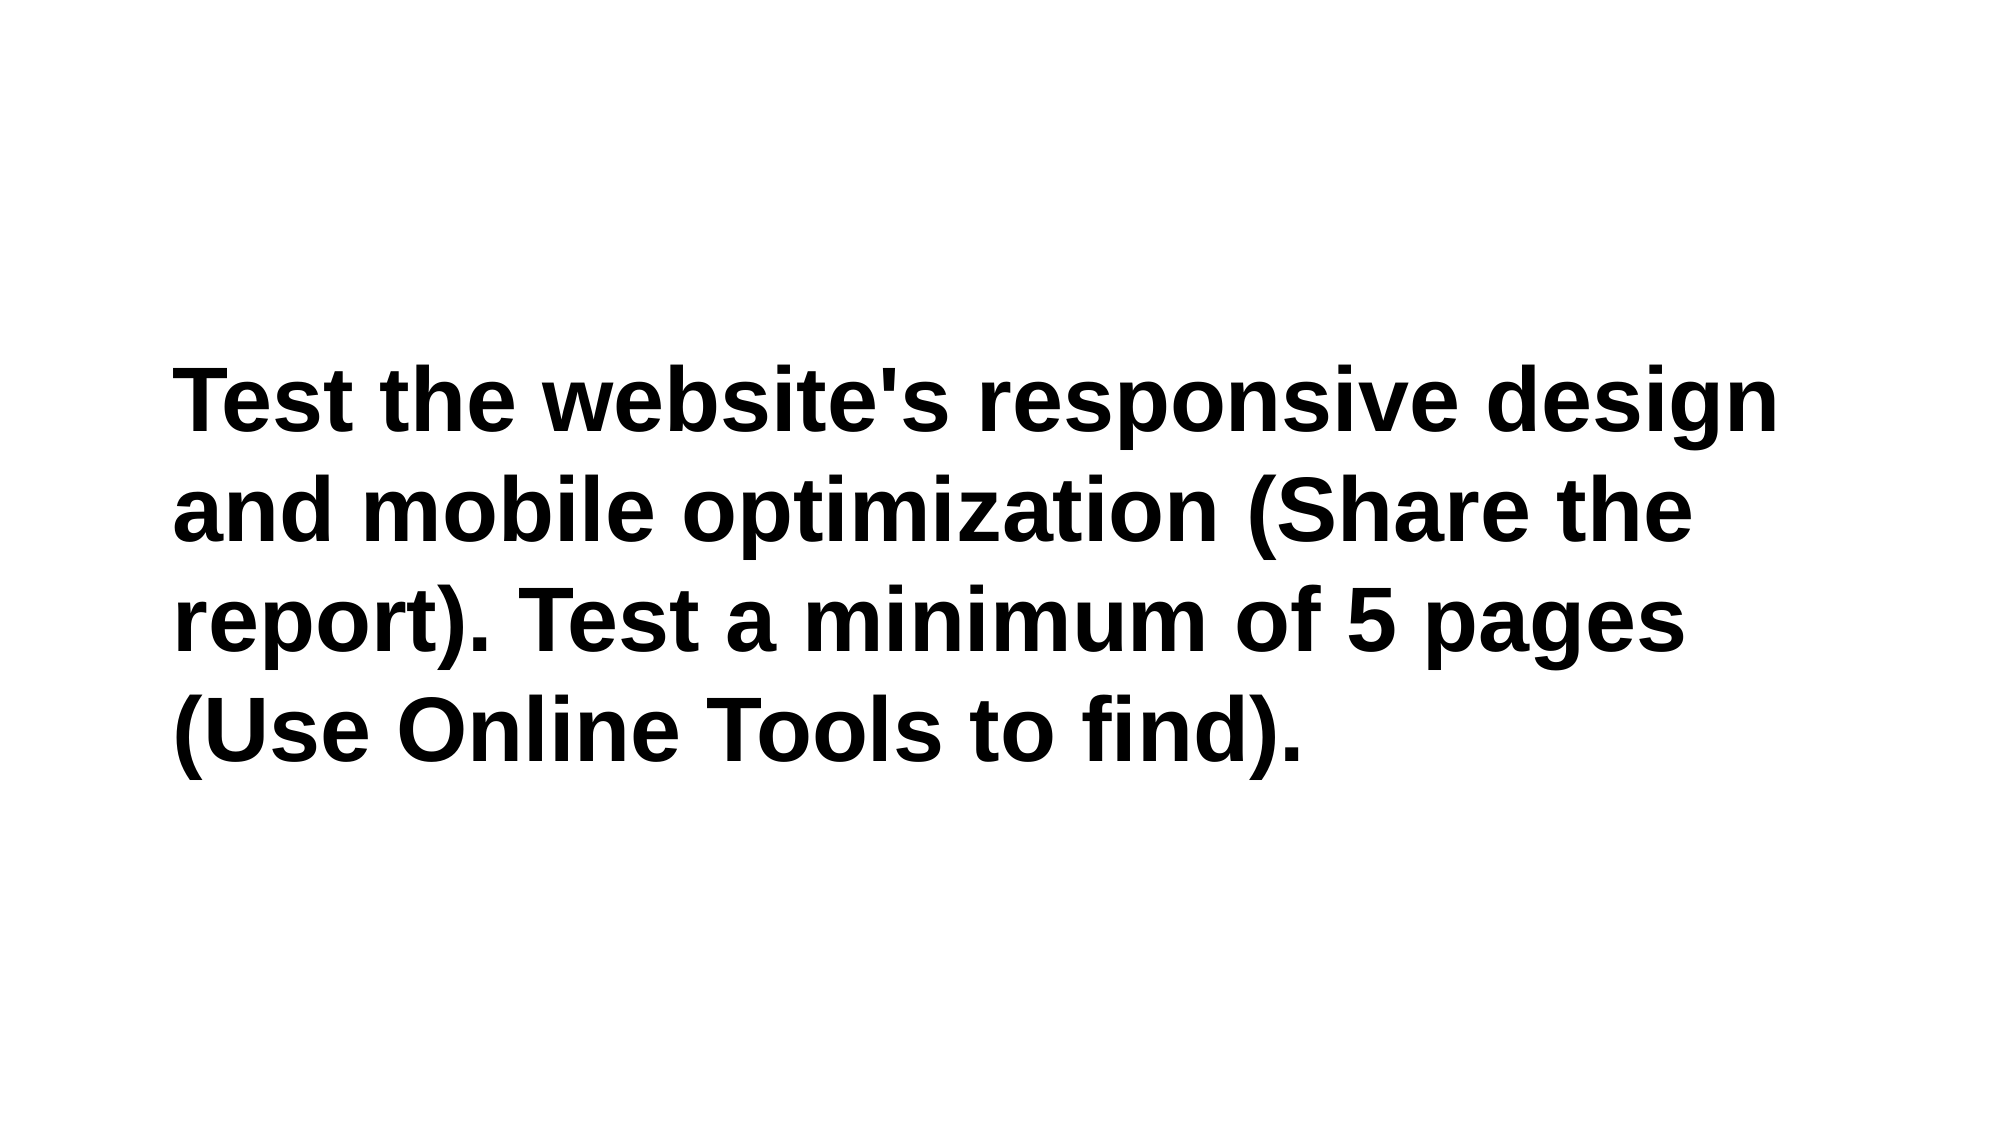

Test the website's responsive design and mobile optimization (Share the report). Test a minimum of 5 pages (Use Online Tools to find).